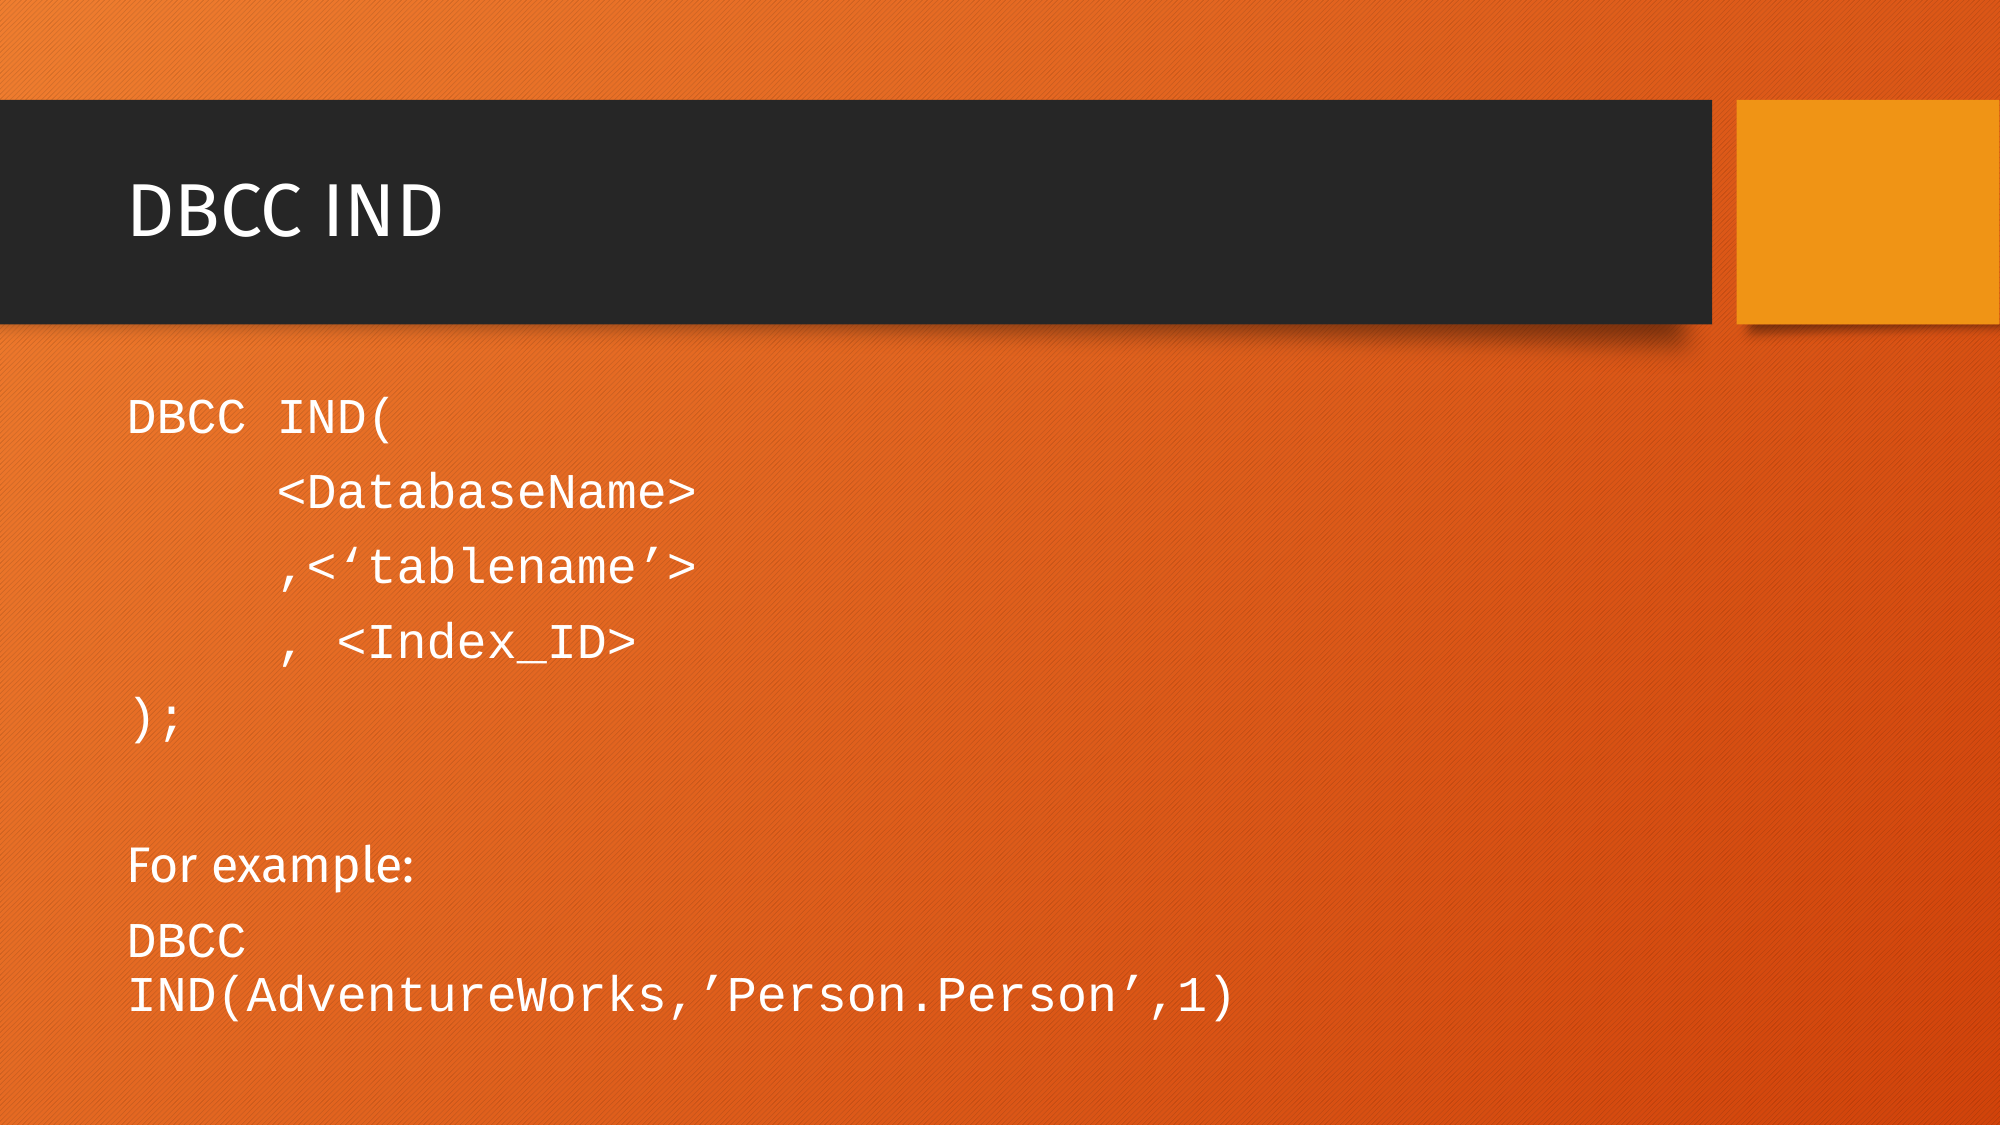

# DBCC IND
DBCC IND(
	<DatabaseName>
	,<‘tablename’>
	, <Index_ID>
);

For example:
DBCC IND(AdventureWorks,’Person.Person’,1)